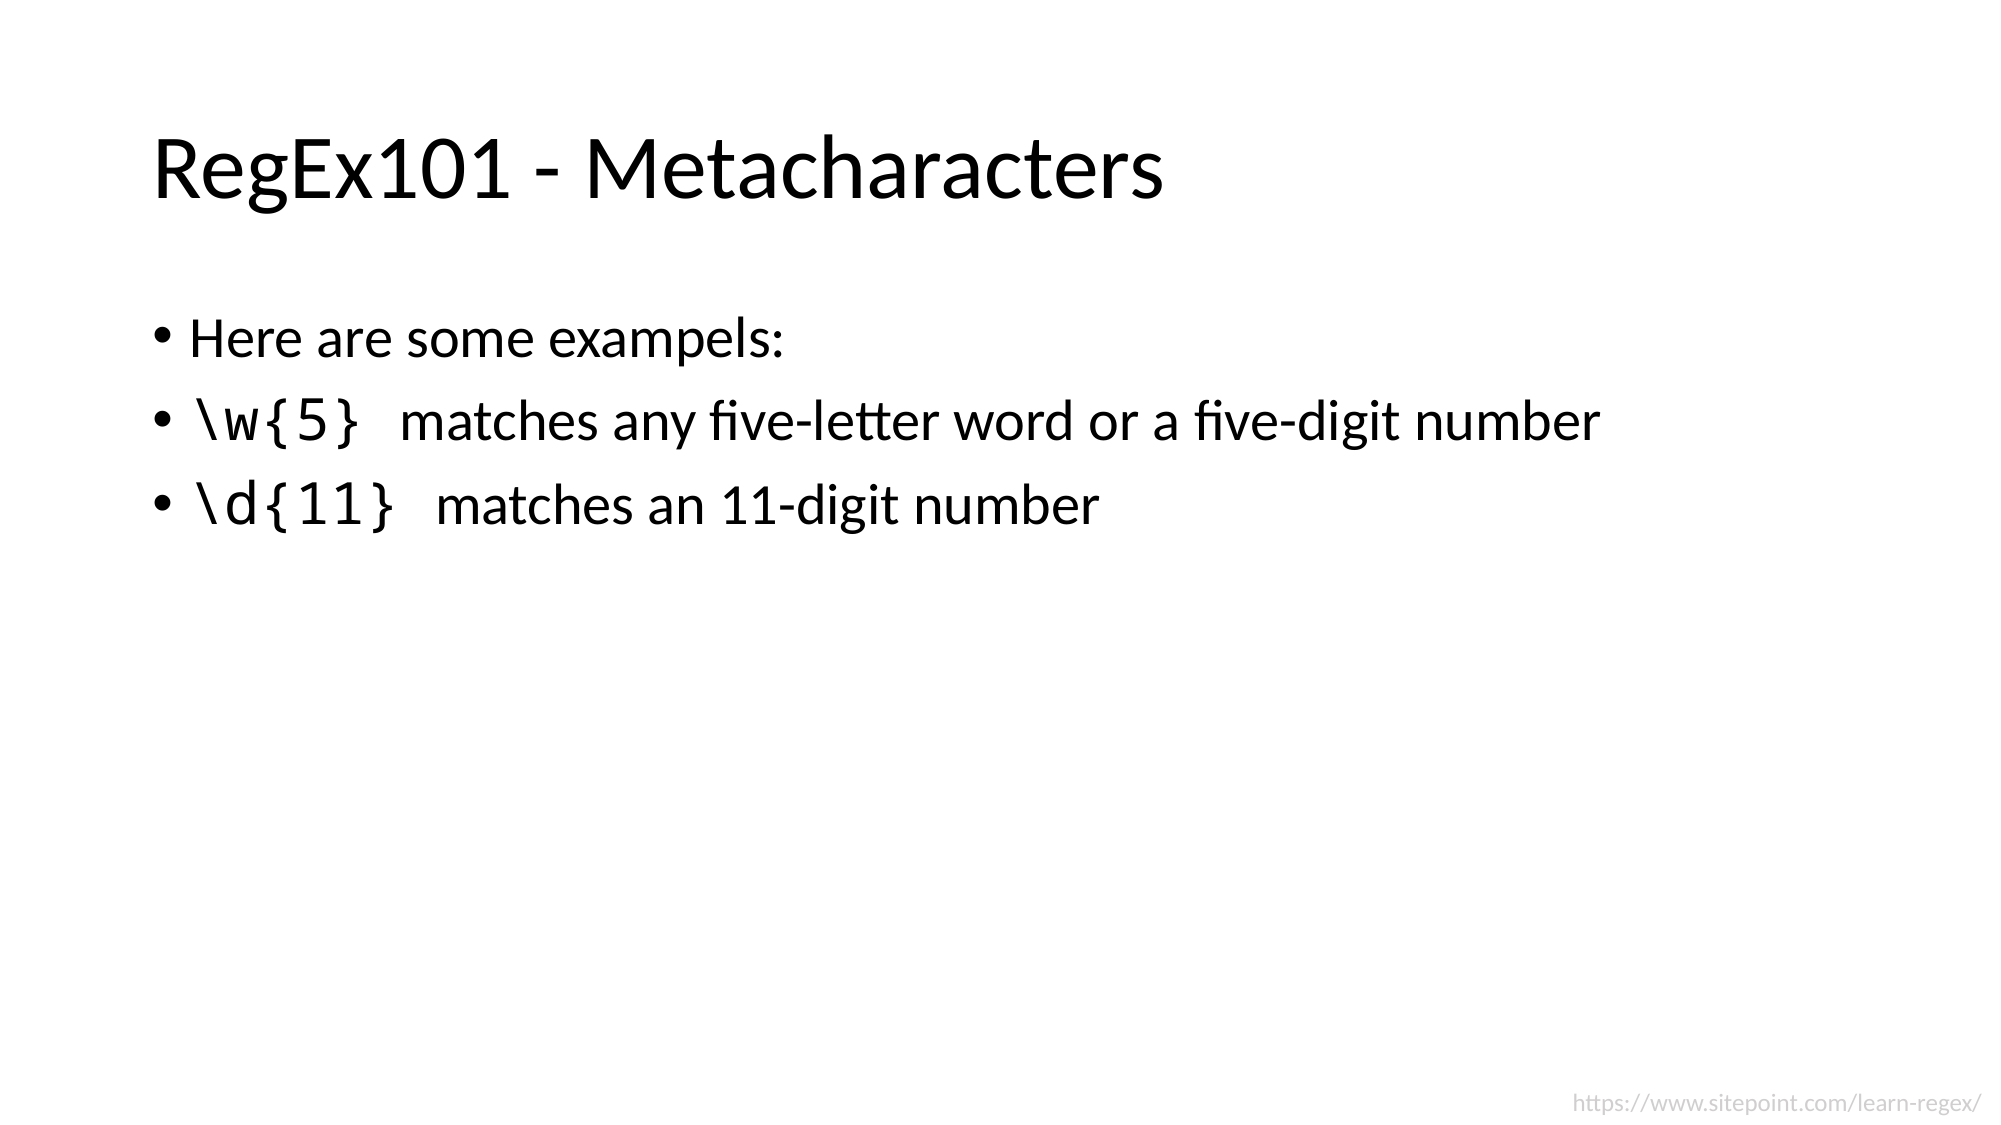

# RegEx101 - Metacharacters
Here are some exampels:
\w{5} matches any five-letter word or a five-digit number
\d{11} matches an 11-digit number
https://www.sitepoint.com/learn-regex/